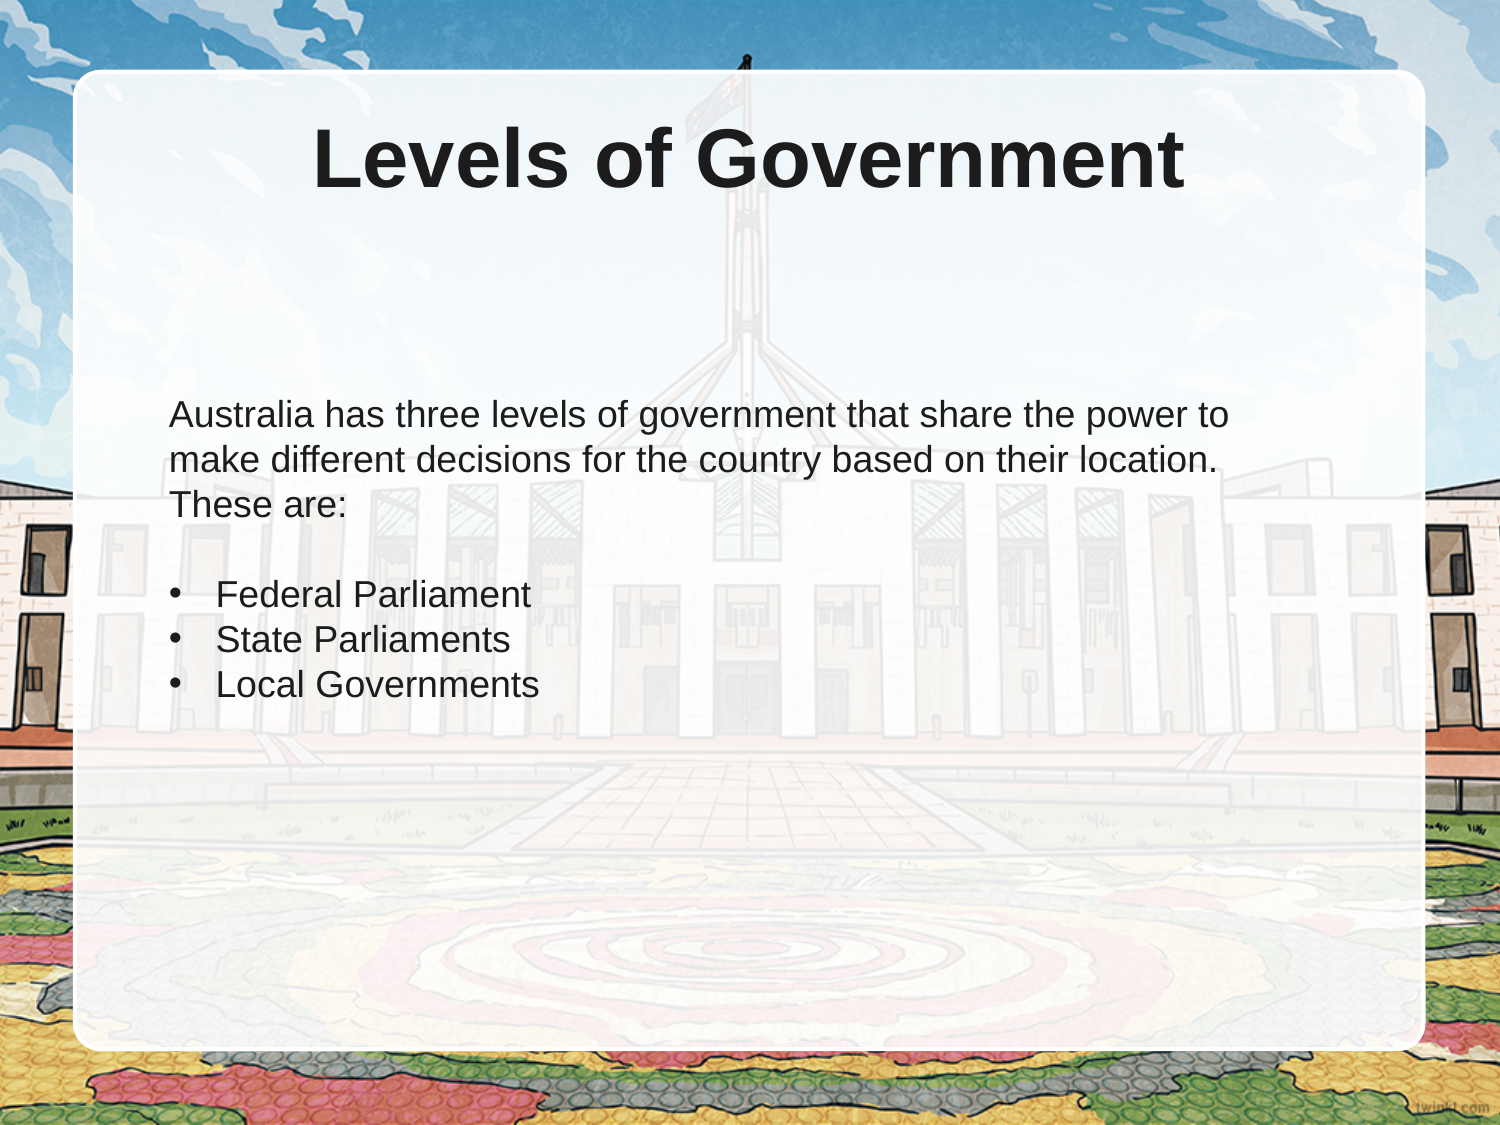

# Levels of Government
Australia has three levels of government that share the power to make different decisions for the country based on their location.
These are:

Federal Parliament
State Parliaments
Local Governments